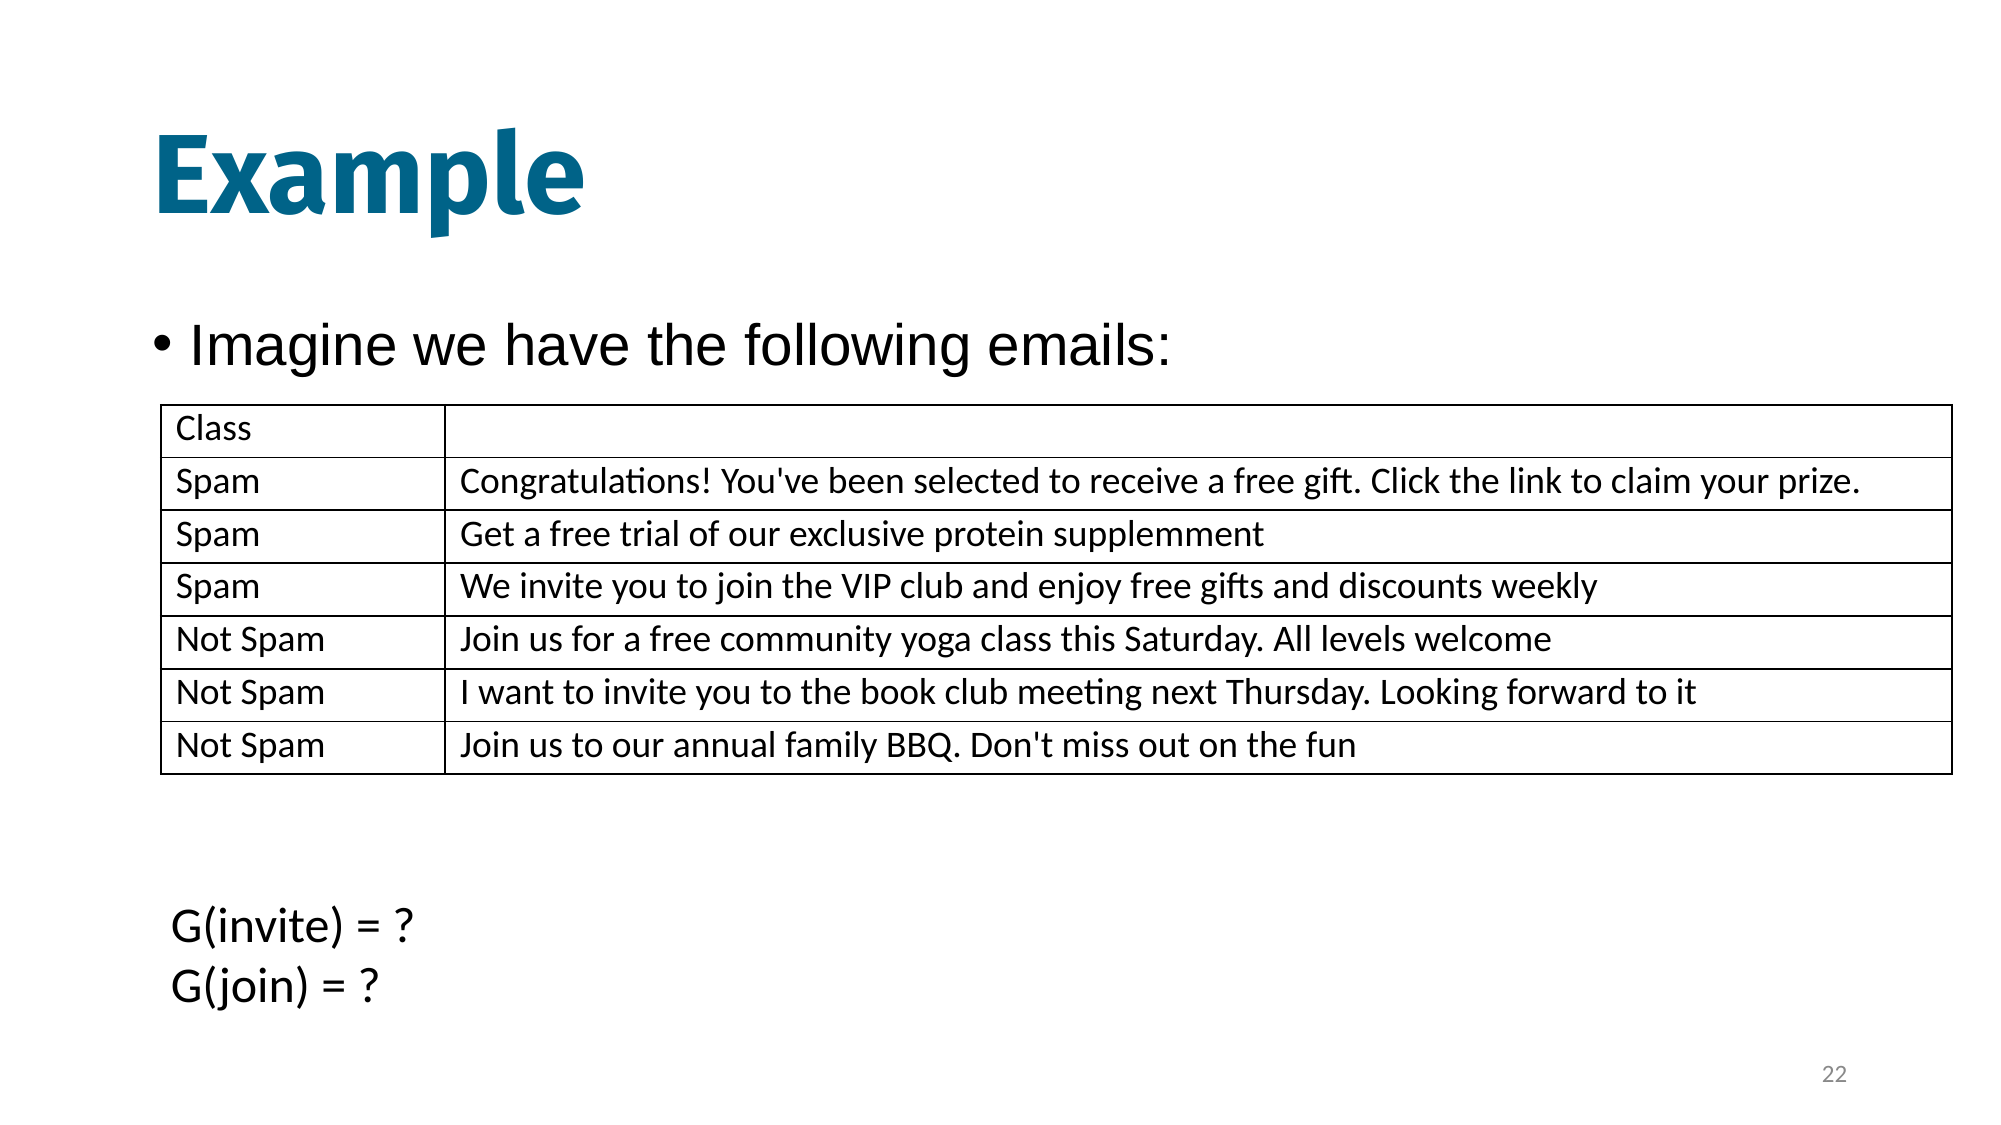

# Example
Imagine we have the following emails:

| Class |  |
| --- | --- |
| Spam | Congratulations! You've been selected to receive a free gift. Click the link to claim your prize. |
| Spam | Get a free trial of our exclusive protein supplemment |
| Spam | We invite you to join the VIP club and enjoy free gifts and discounts weekly |
| Not Spam | Join us for a free community yoga class this Saturday. All levels welcome |
| Not Spam | I want to invite you to the book club meeting next Thursday. Looking forward to it |
| Not Spam | Join us to our annual family BBQ. Don't miss out on the fun |
G(invite) = ?
G(join) = ?
22